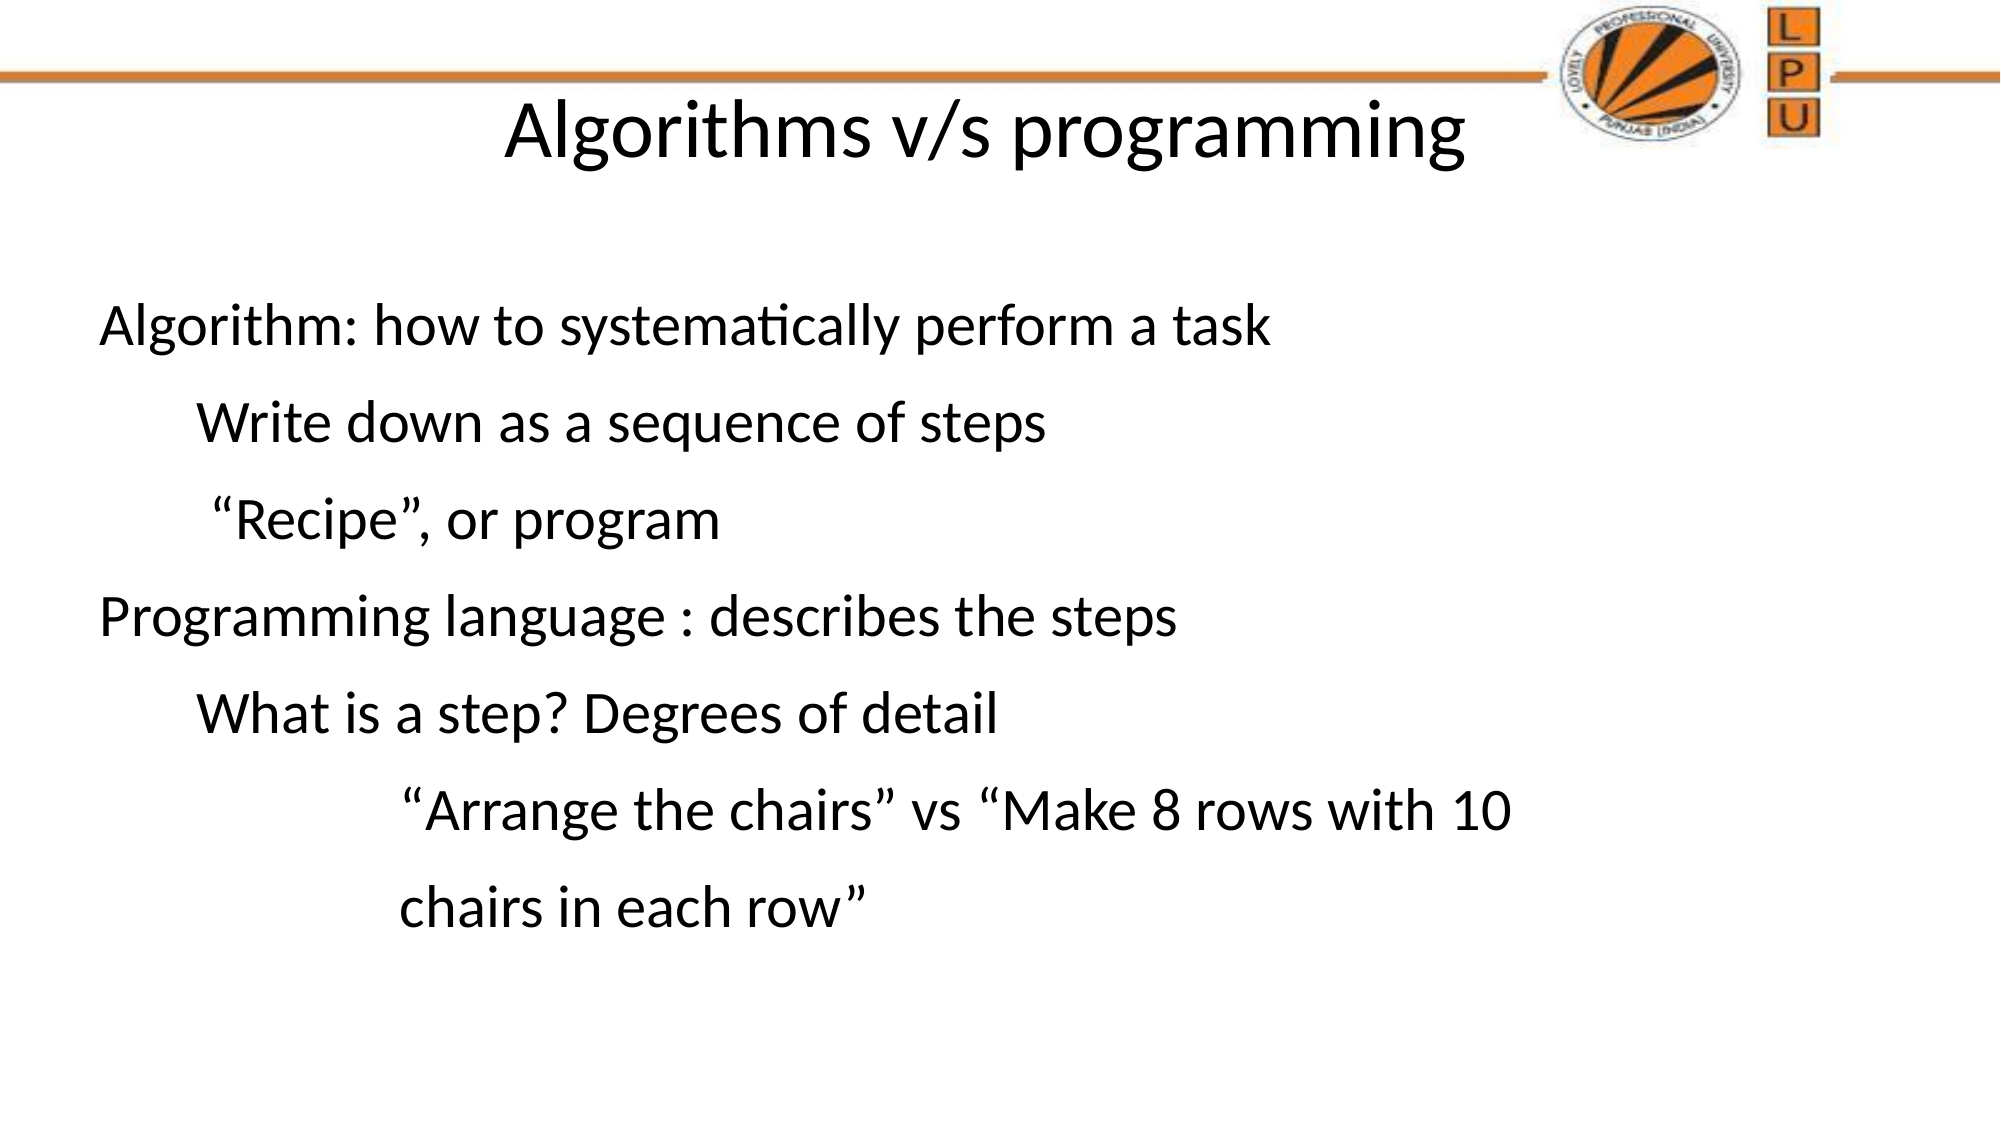

# Algorithms v/s programming
Algorithm: how to systematically perform a task
       Write down as a sequence of steps
        “Recipe”, or program
Programming language : describes the steps
       What is a step? Degrees of detail
		“Arrange the chairs” vs “Make 8 rows with 10
		chairs in each row”